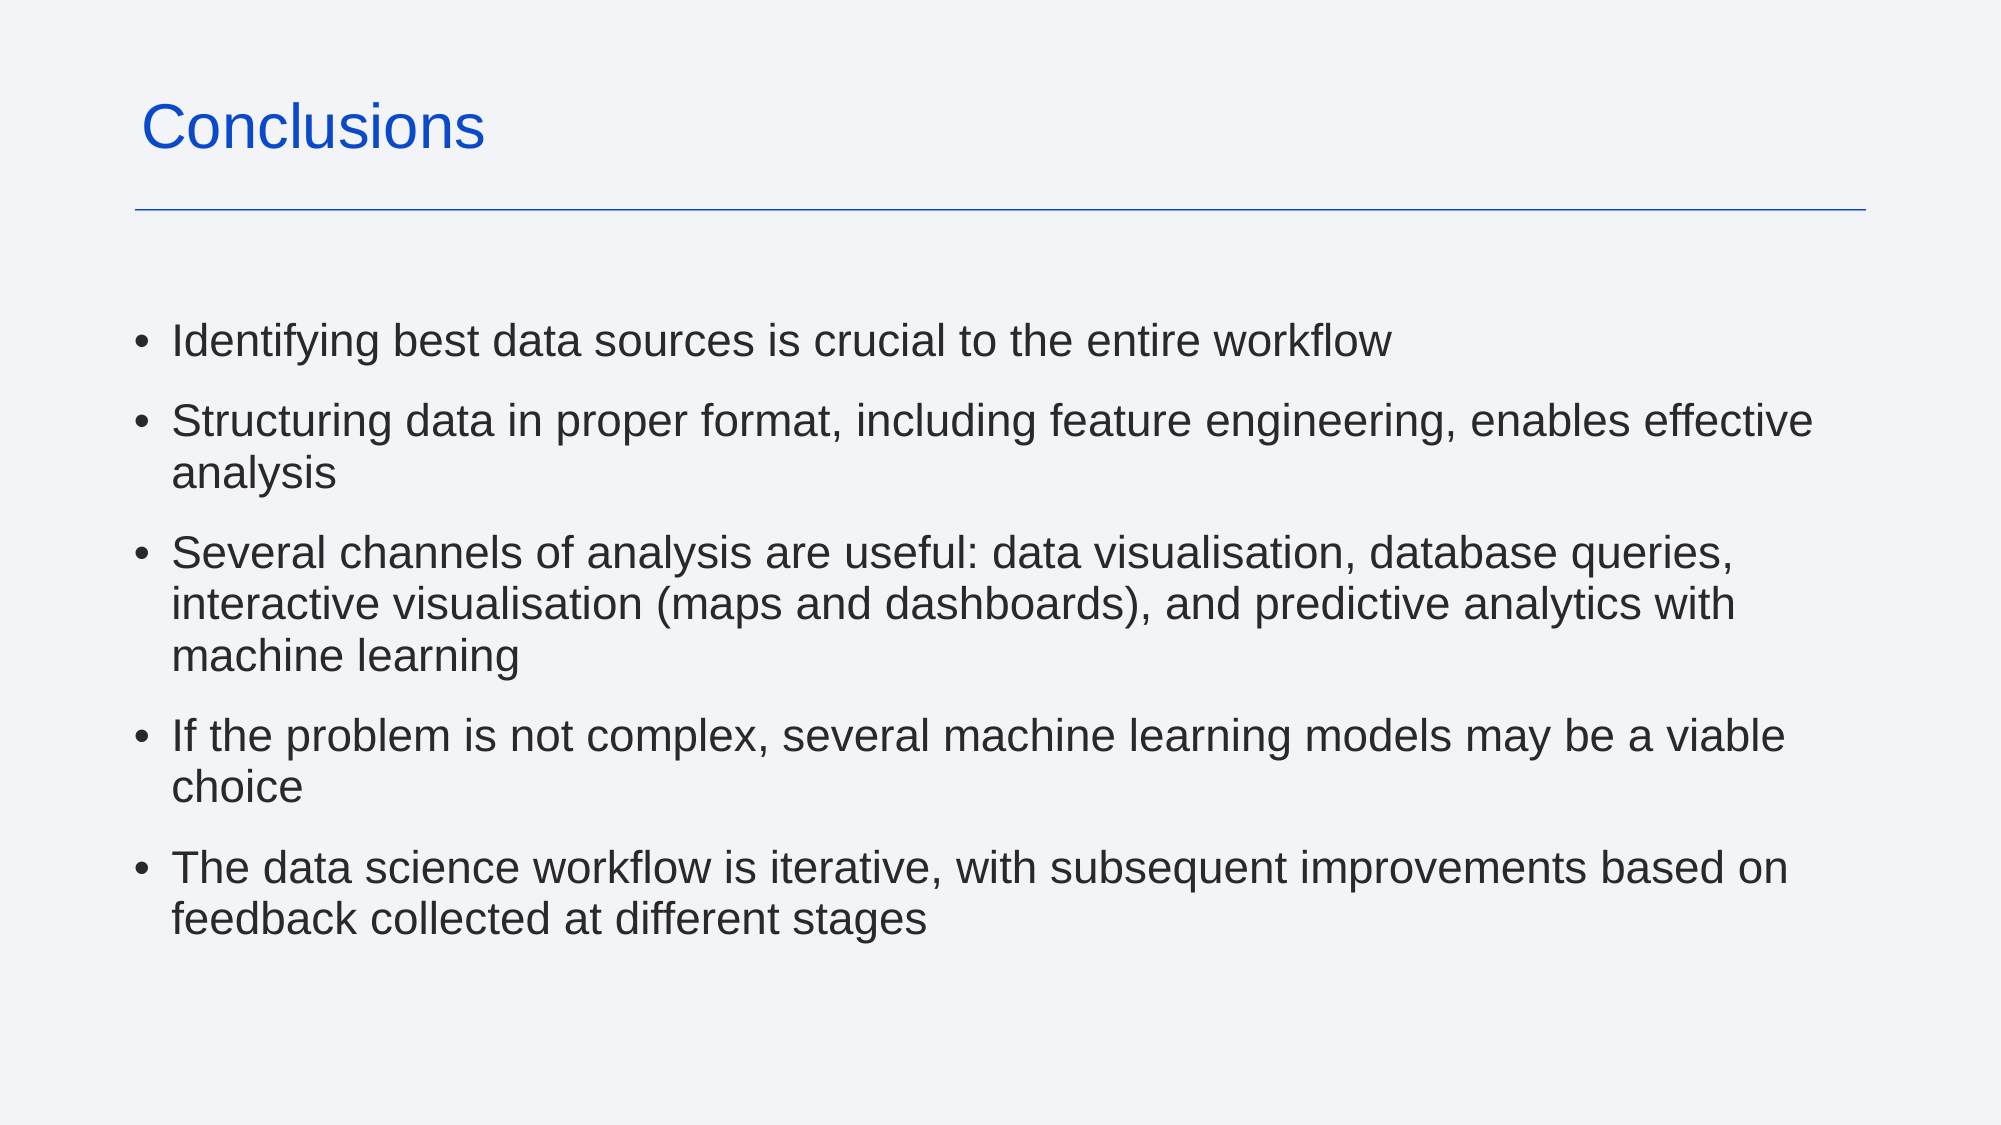

Conclusions
Identifying best data sources is crucial to the entire workflow
Structuring data in proper format, including feature engineering, enables effective analysis
Several channels of analysis are useful: data visualisation, database queries, interactive visualisation (maps and dashboards), and predictive analytics with machine learning
If the problem is not complex, several machine learning models may be a viable choice
The data science workflow is iterative, with subsequent improvements based on feedback collected at different stages
47